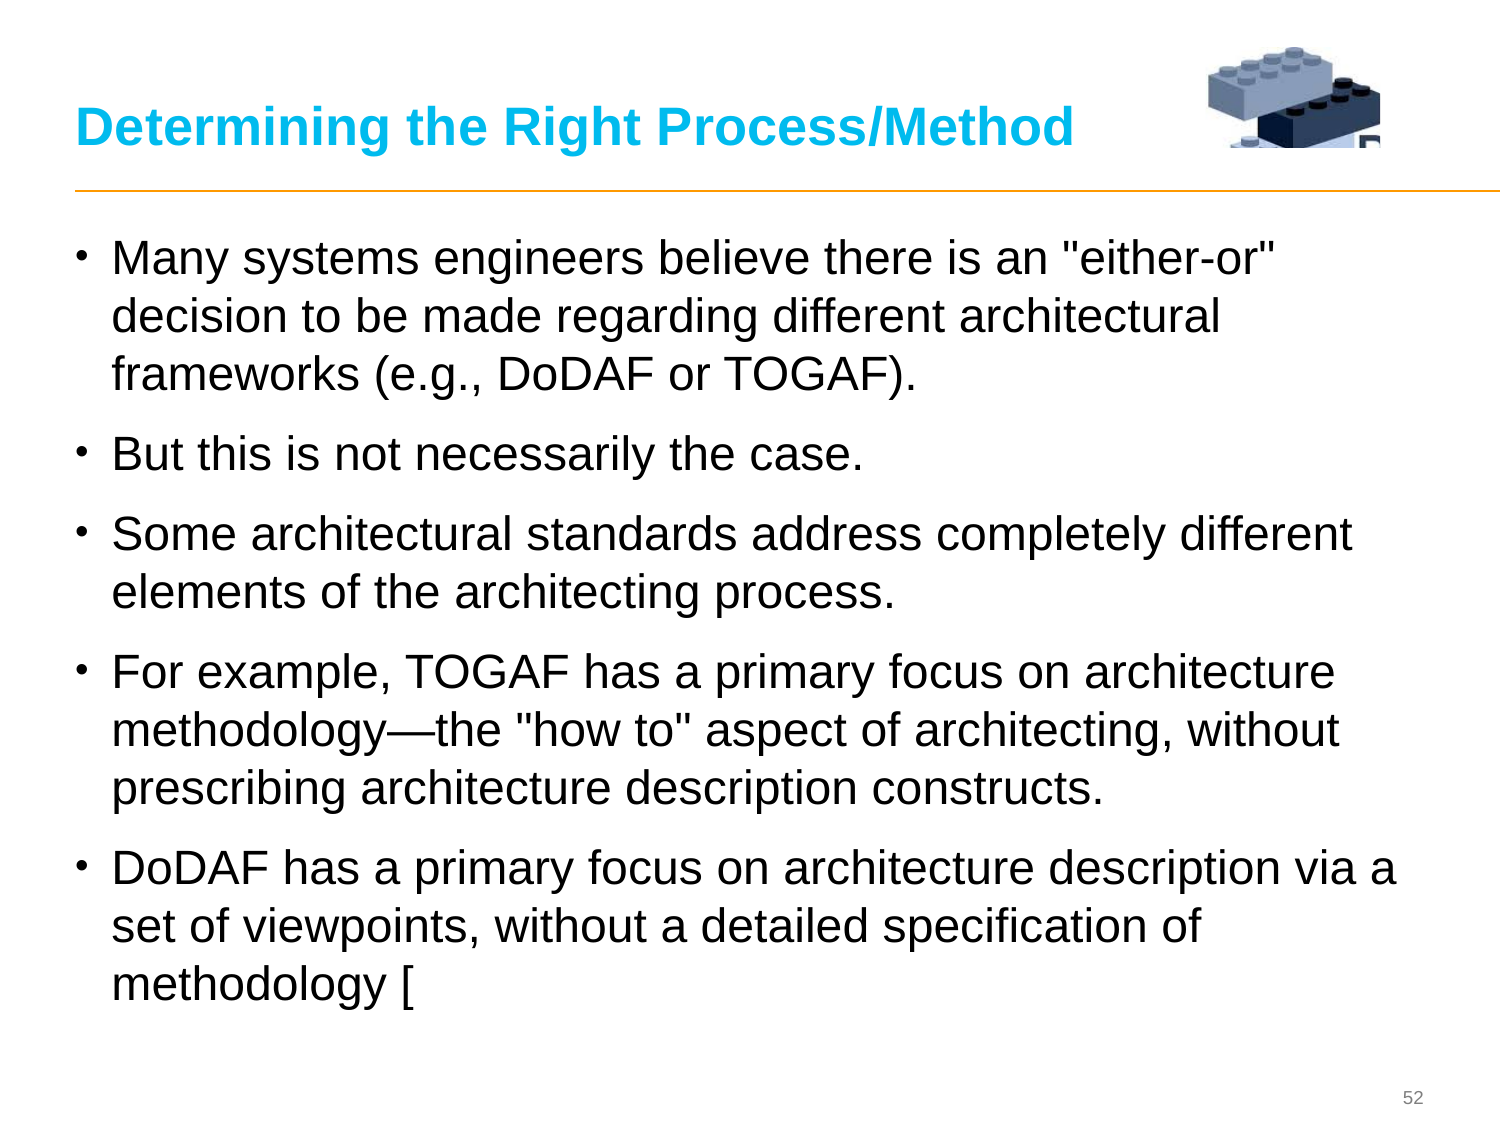

# Determining the Right Process/Method
Many systems engineers believe there is an "either-or" decision to be made regarding different architectural frameworks (e.g., DoDAF or TOGAF).
But this is not necessarily the case.
Some architectural standards address completely different elements of the architecting process.
For example, TOGAF has a primary focus on architecture methodology—the "how to" aspect of architecting, without prescribing architecture description constructs.
DoDAF has a primary focus on architecture description via a set of viewpoints, without a detailed specification of methodology [